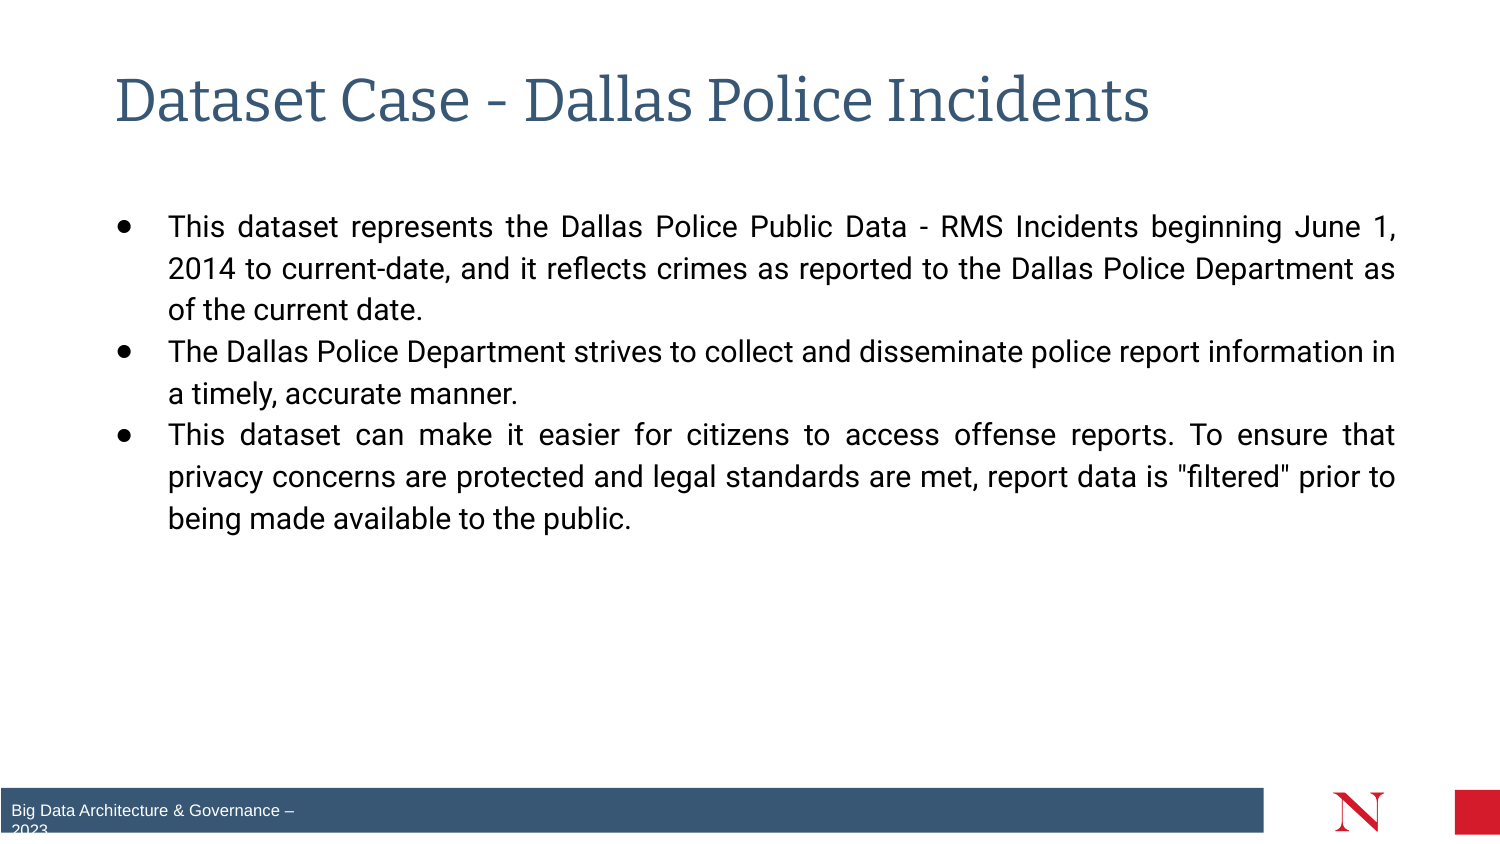

# Dataset Case - Dallas Police Incidents

This dataset represents the Dallas Police Public Data - RMS Incidents beginning June 1, 2014 to current-date, and it reflects crimes as reported to the Dallas Police Department as of the current date.
The Dallas Police Department strives to collect and disseminate police report information in a timely, accurate manner.
This dataset can make it easier for citizens to access offense reports. To ensure that privacy concerns are protected and legal standards are met, report data is "filtered" prior to being made available to the public.